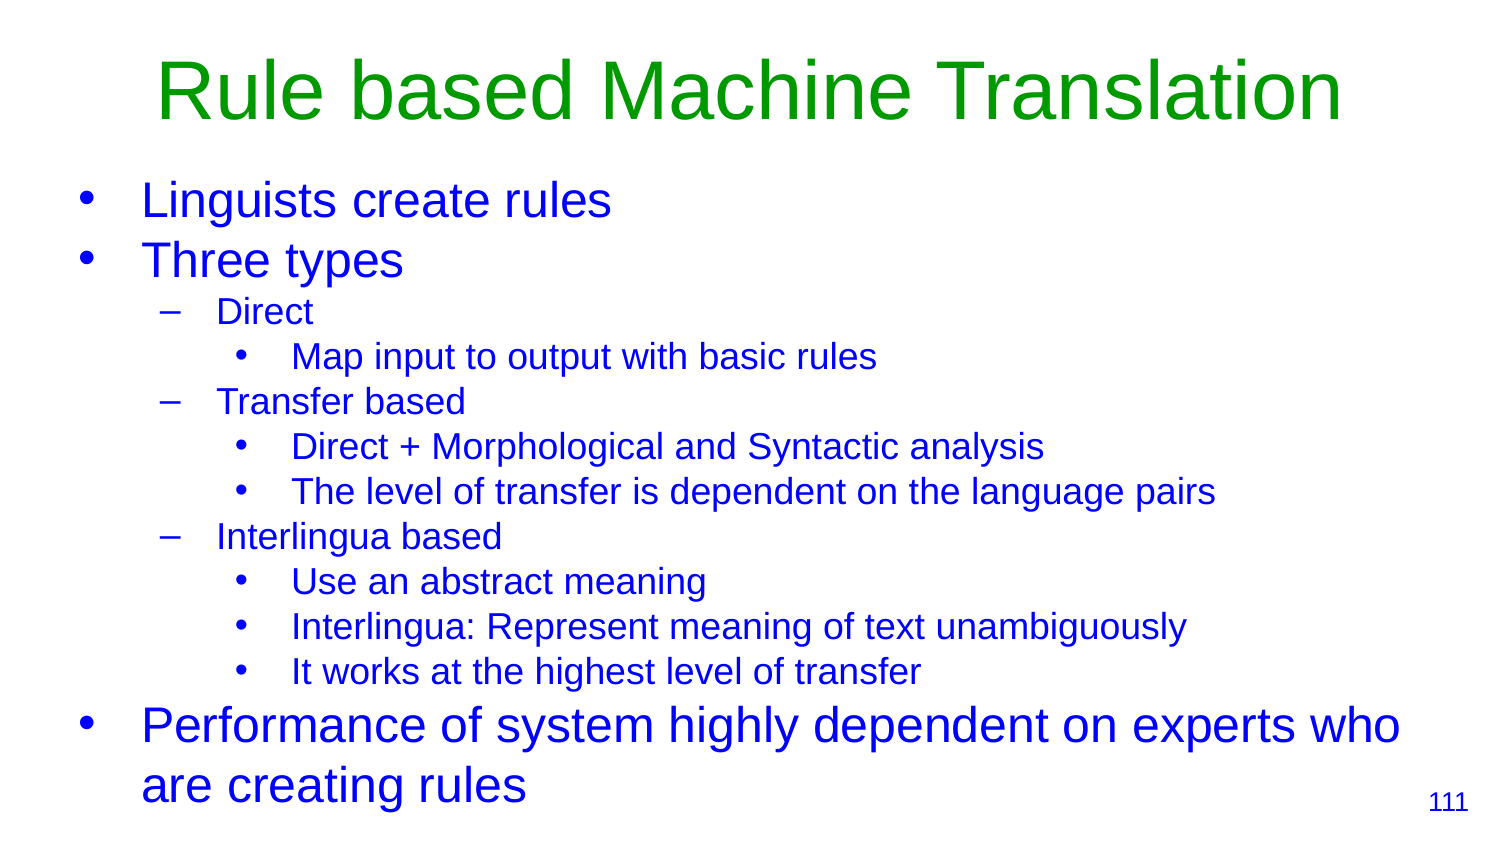

# Rule based Machine Translation
Linguists create rules
Three types
Direct
Map input to output with basic rules
Transfer based
Direct + Morphological and Syntactic analysis
The level of transfer is dependent on the language pairs
Interlingua based
Use an abstract meaning
Interlingua: Represent meaning of text unambiguously
It works at the highest level of transfer
Performance of system highly dependent on experts who are creating rules
111